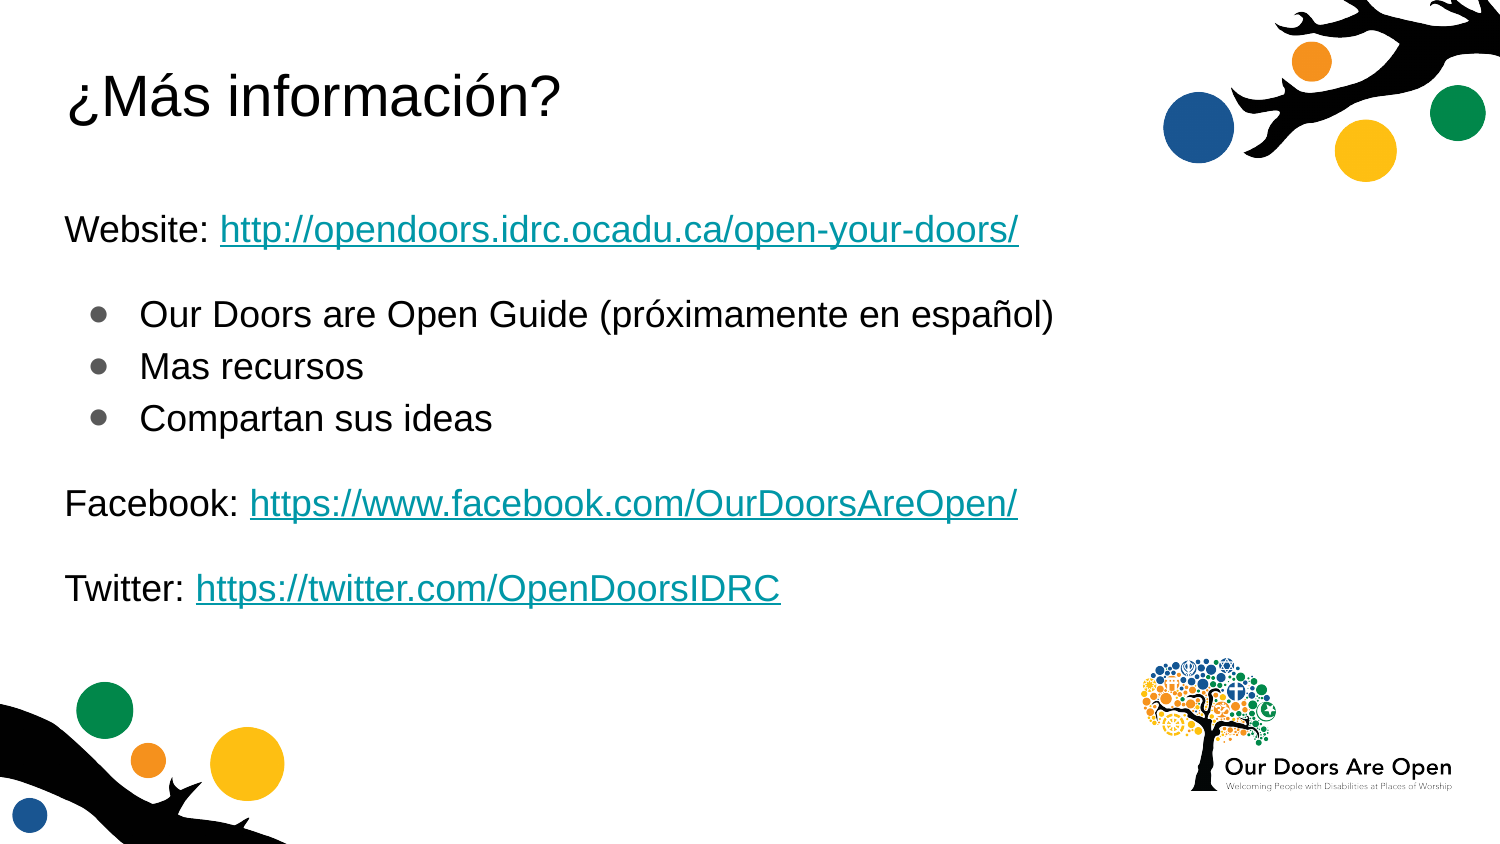

# ¿Más información?
Website: http://opendoors.idrc.ocadu.ca/open-your-doors/
Our Doors are Open Guide (próximamente en español)
Mas recursos
Compartan sus ideas
Facebook: https://www.facebook.com/OurDoorsAreOpen/
Twitter: https://twitter.com/OpenDoorsIDRC